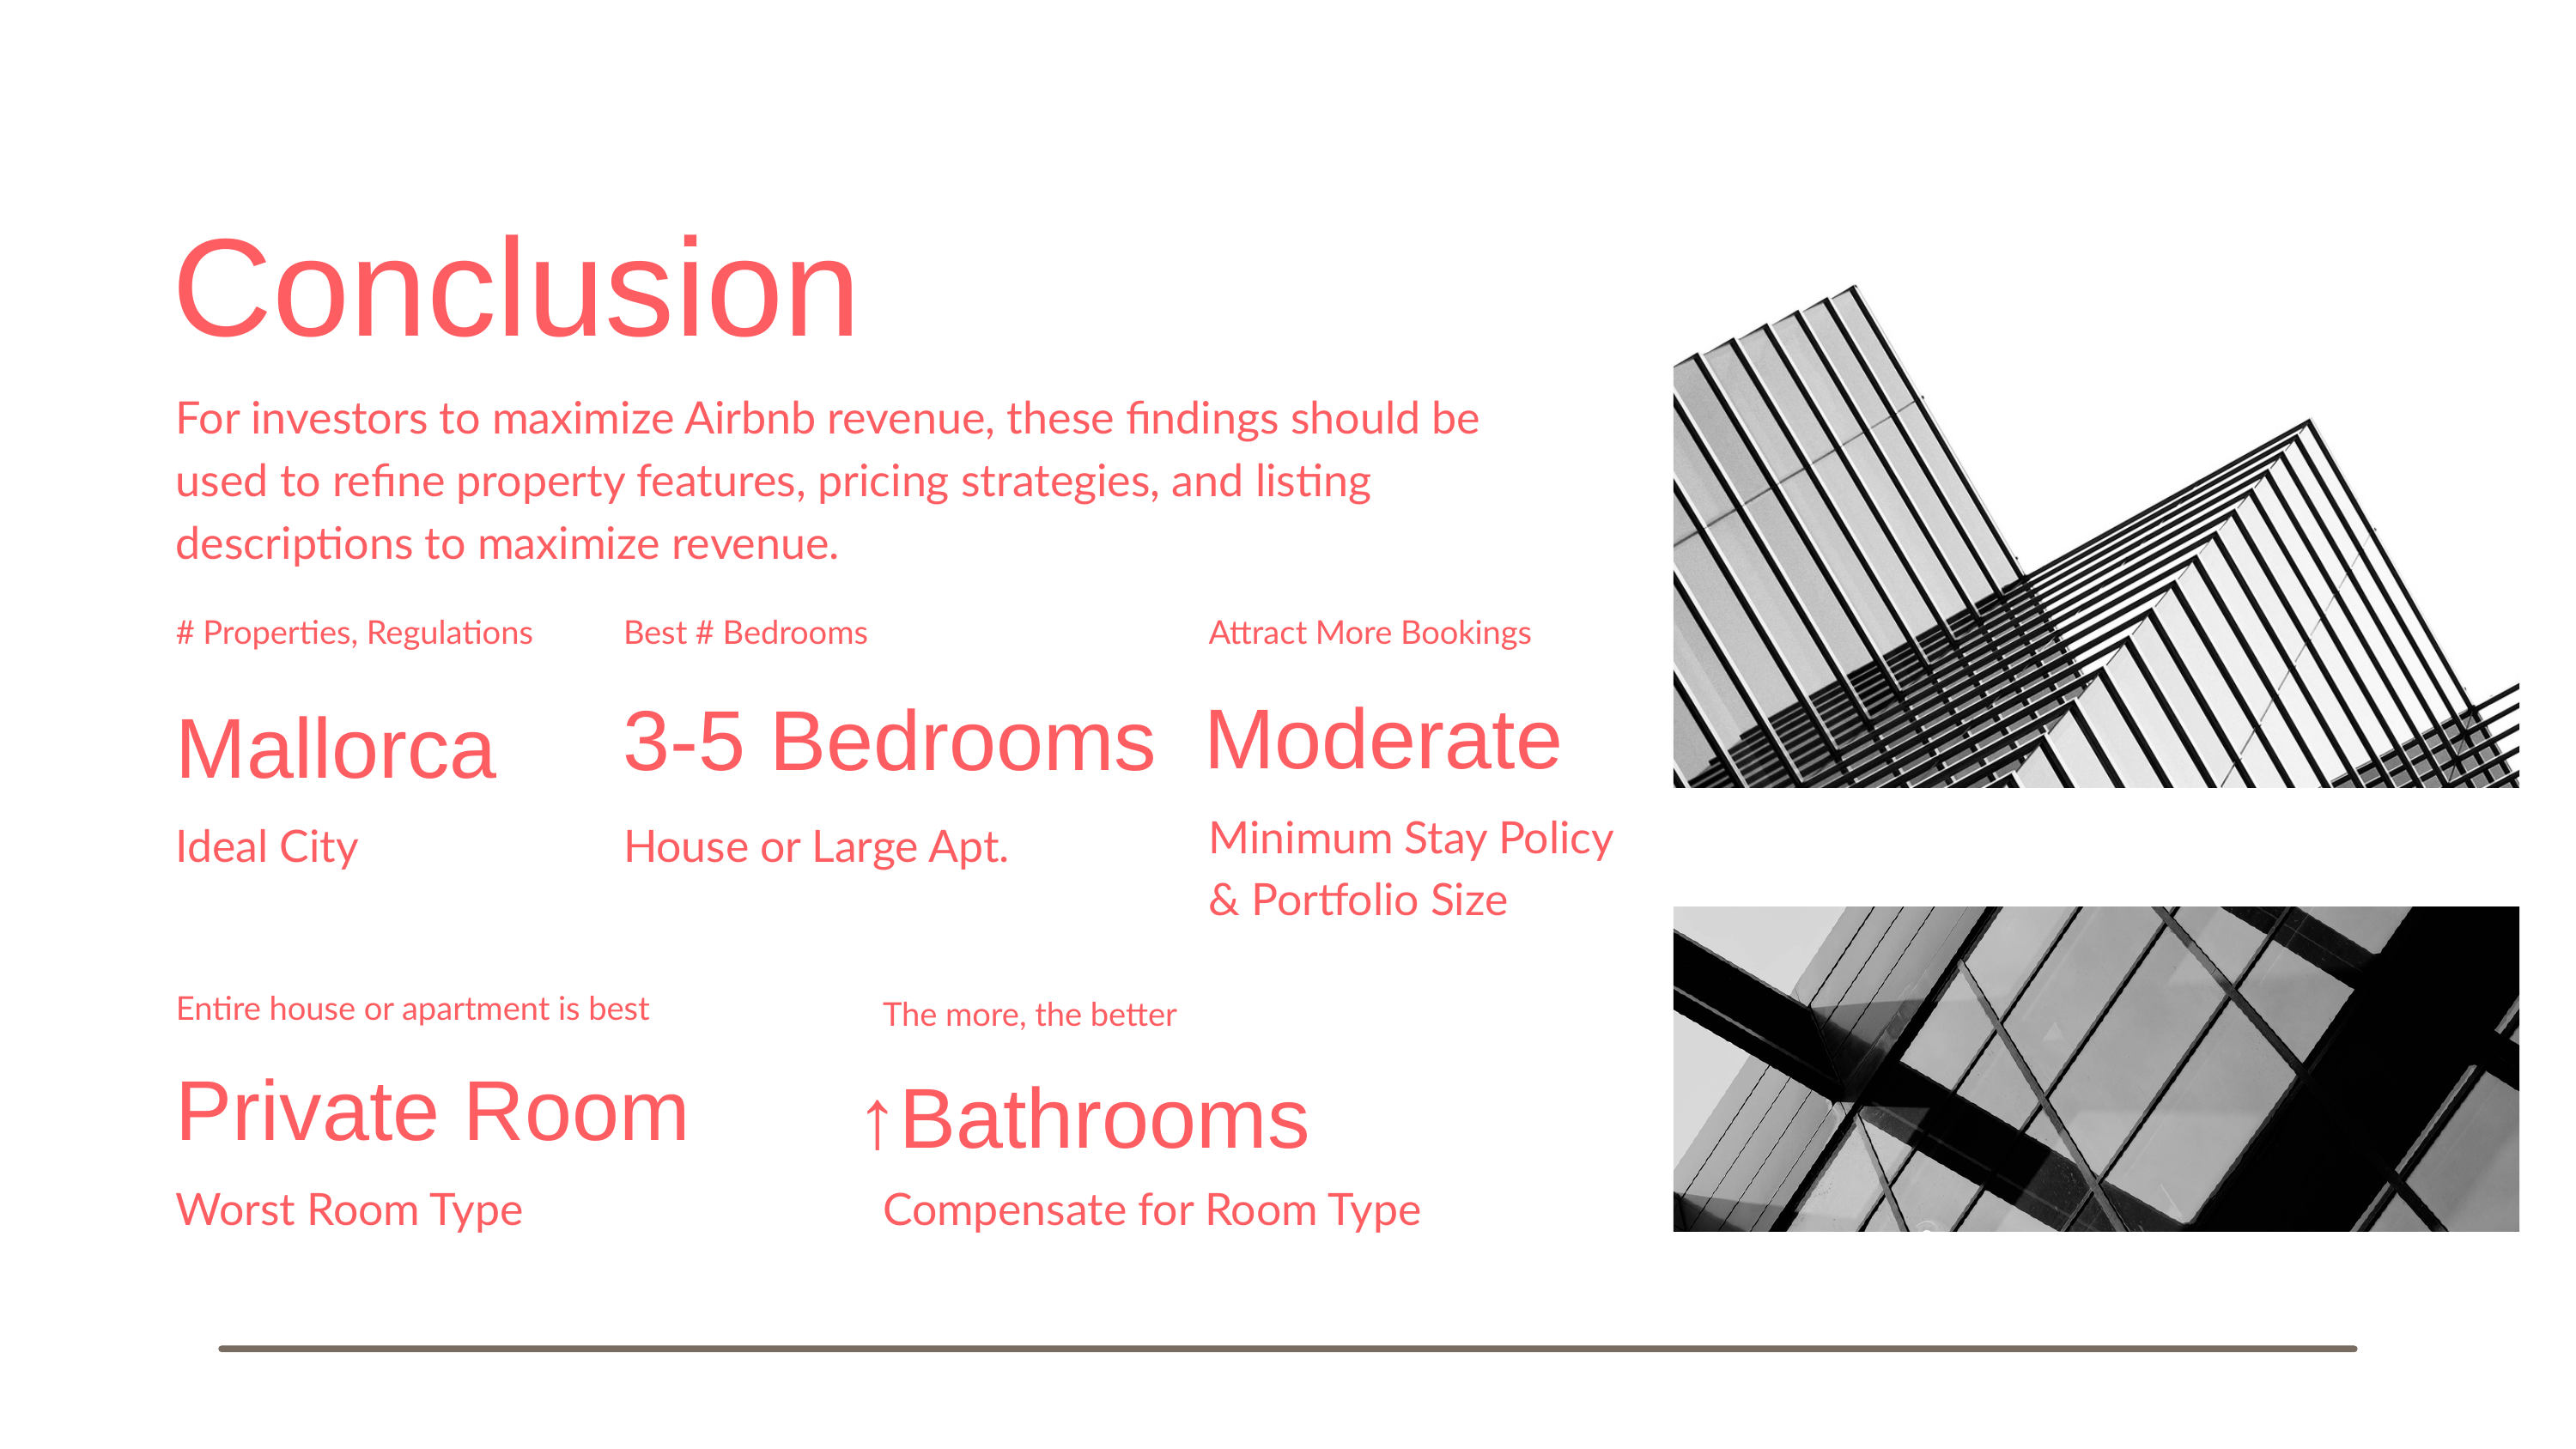

Conclusion

For investors to maximize Airbnb revenue, these findings should be used to refine property features, pricing strategies, and listing descriptions to maximize revenue.
# Properties, Regulations
Best # Bedrooms
Attract More Bookings
Moderate
3-5 Bedrooms
Mallorca
Minimum Stay Policy & Portfolio Size
Ideal City
House or Large Apt.

Entire house or apartment is best
The more, the better
Private Room
↑Bathrooms
Worst Room Type
Compensate for Room Type